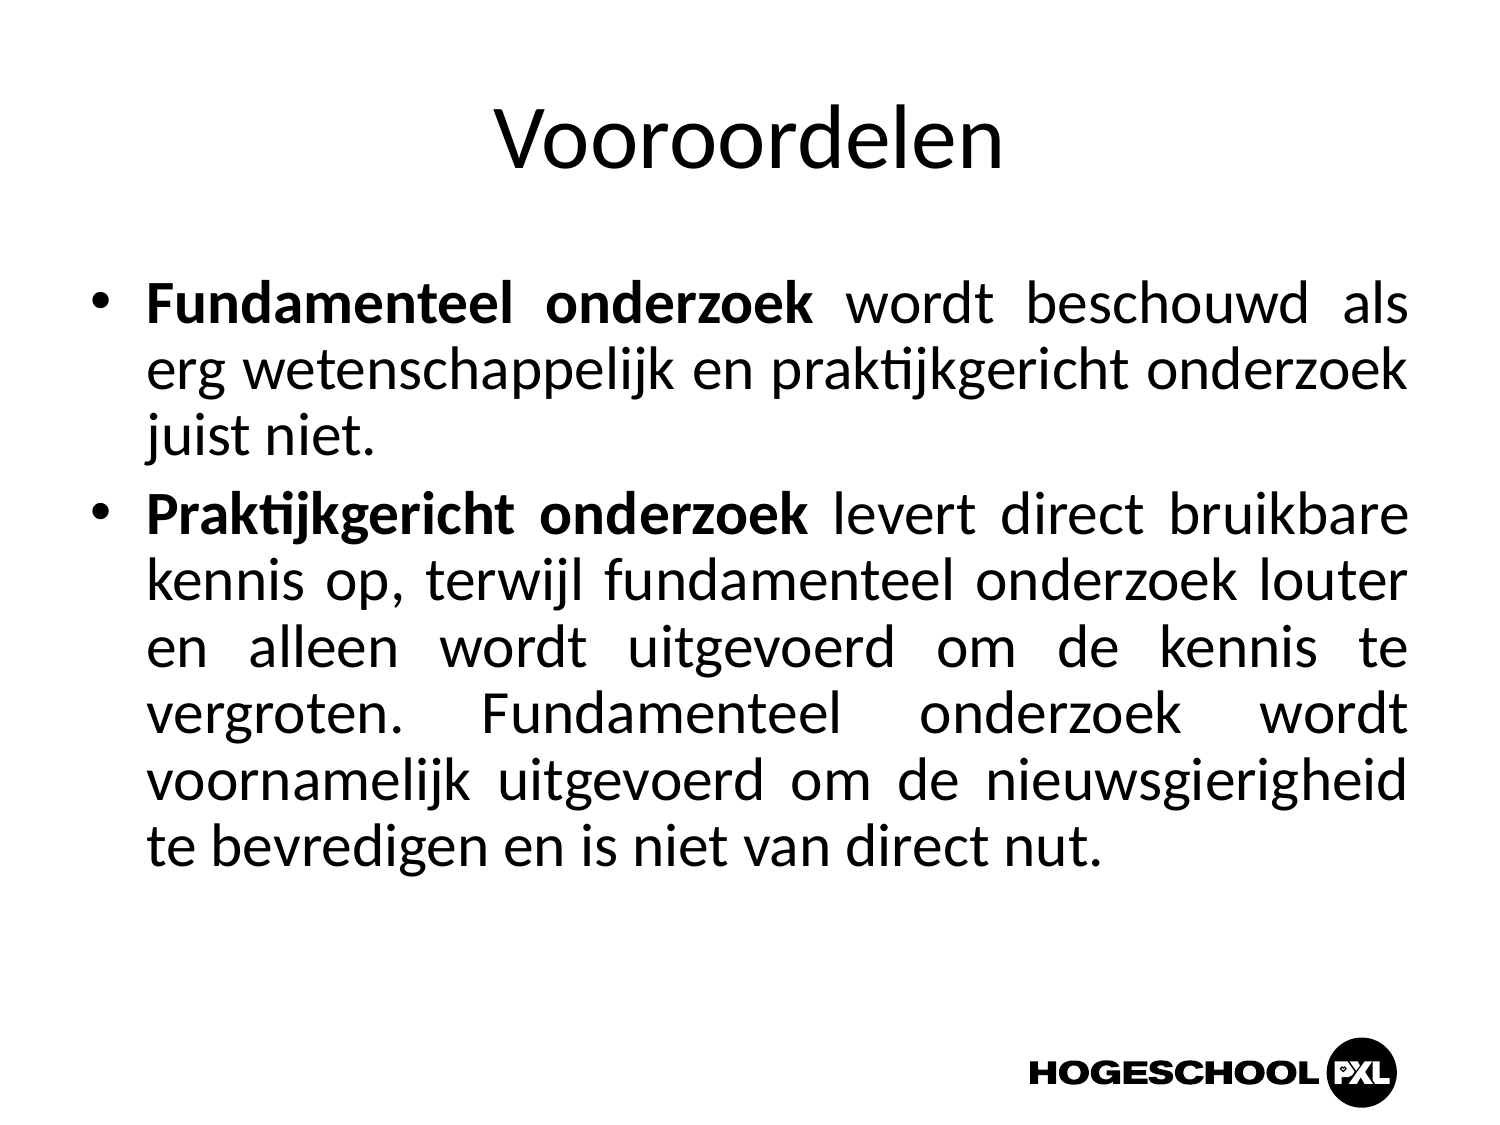

# Vooroordelen
Fundamenteel onderzoek wordt beschouwd als erg wetenschappelijk en praktijkgericht onderzoek juist niet.
Praktijkgericht onderzoek levert direct bruikbare kennis op, terwijl fundamenteel onderzoek louter en alleen wordt uitgevoerd om de kennis te vergroten. Fundamenteel onderzoek wordt voornamelijk uitgevoerd om de nieuwsgierigheid te bevredigen en is niet van direct nut.